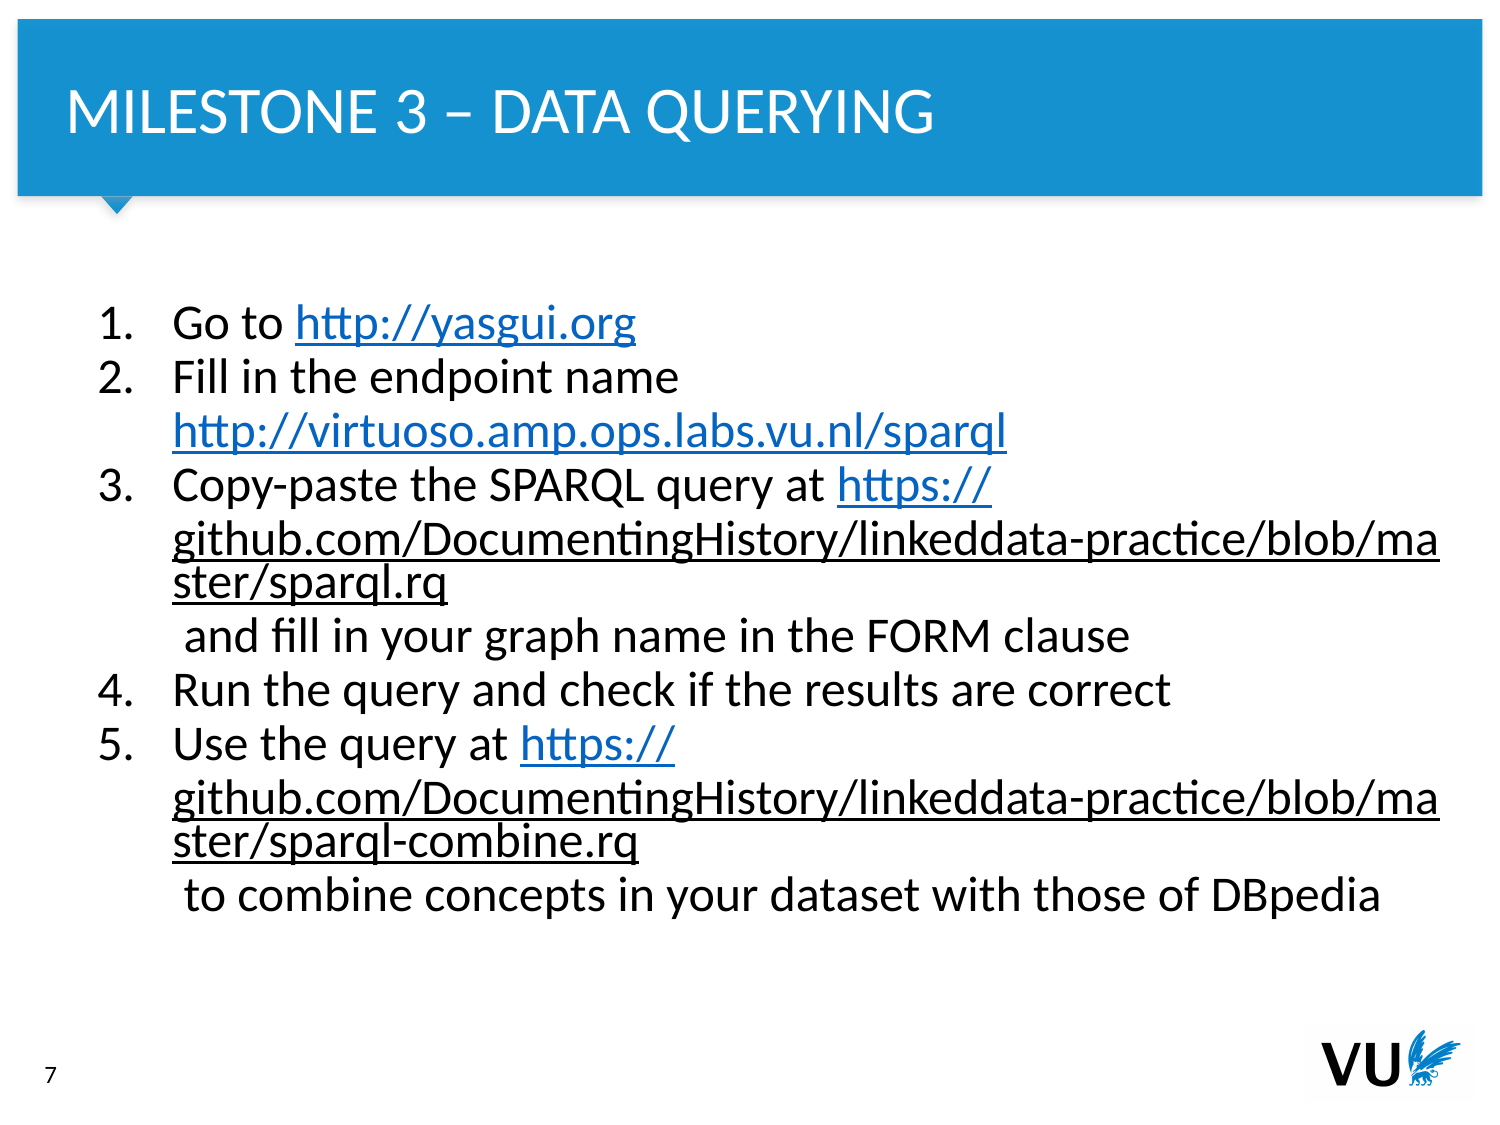

Milestone 3 – data querying

Go to http://yasgui.org
Fill in the endpoint name http://virtuoso.amp.ops.labs.vu.nl/sparql
Copy-paste the SPARQL query at https://github.com/DocumentingHistory/linkeddata-practice/blob/master/sparql.rq and fill in your graph name in the FORM clause
Run the query and check if the results are correct
Use the query at https://github.com/DocumentingHistory/linkeddata-practice/blob/master/sparql-combine.rq to combine concepts in your dataset with those of DBpedia
7